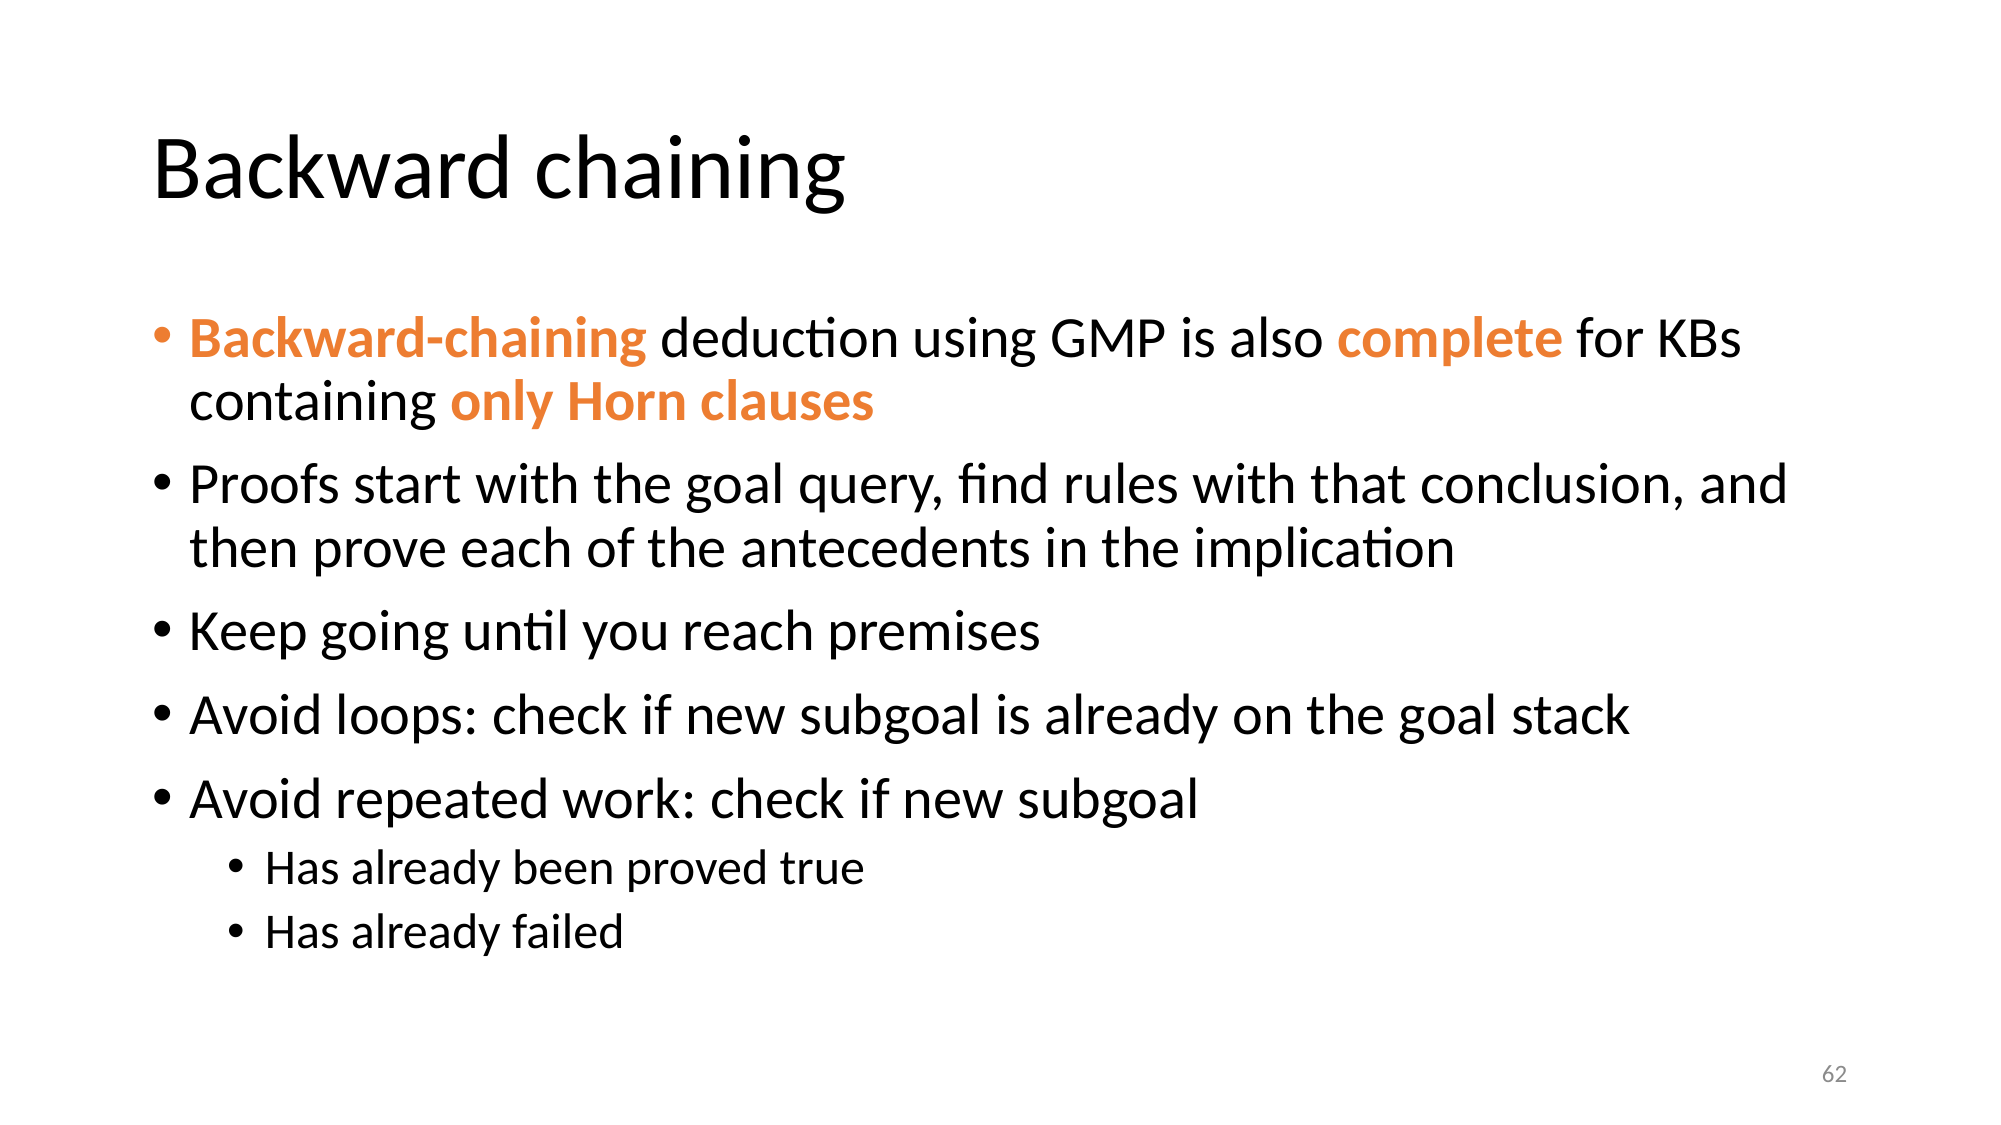

# Backward chaining
Backward-chaining deduction using GMP is also complete for KBs containing only Horn clauses
Proofs start with the goal query, find rules with that conclusion, and then prove each of the antecedents in the implication
Keep going until you reach premises
Avoid loops: check if new subgoal is already on the goal stack
Avoid repeated work: check if new subgoal
Has already been proved true
Has already failed
62